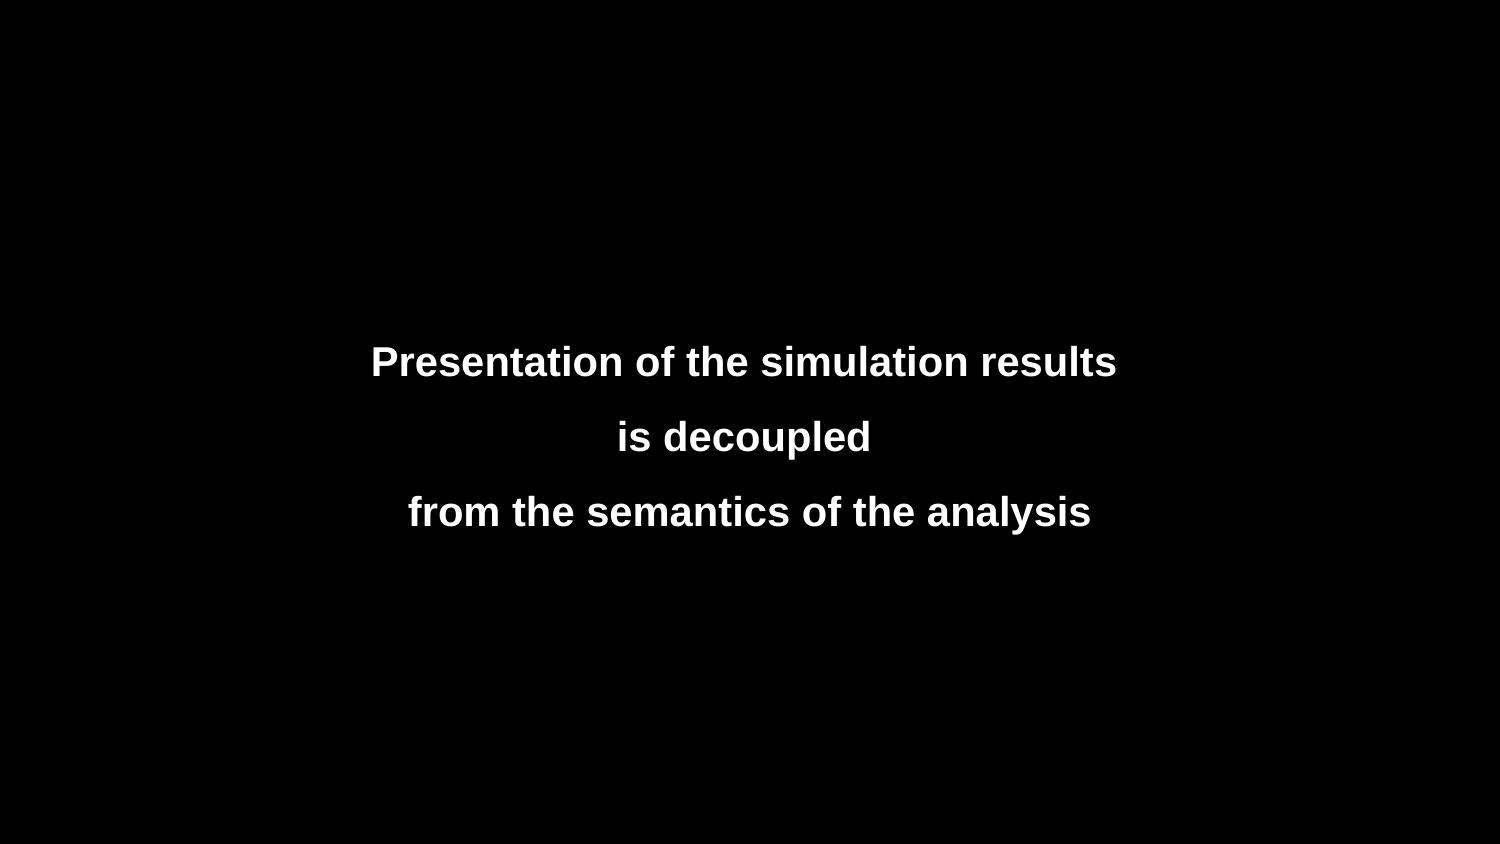

# Presentation of the simulation results is decoupled from the semantics of the analysis